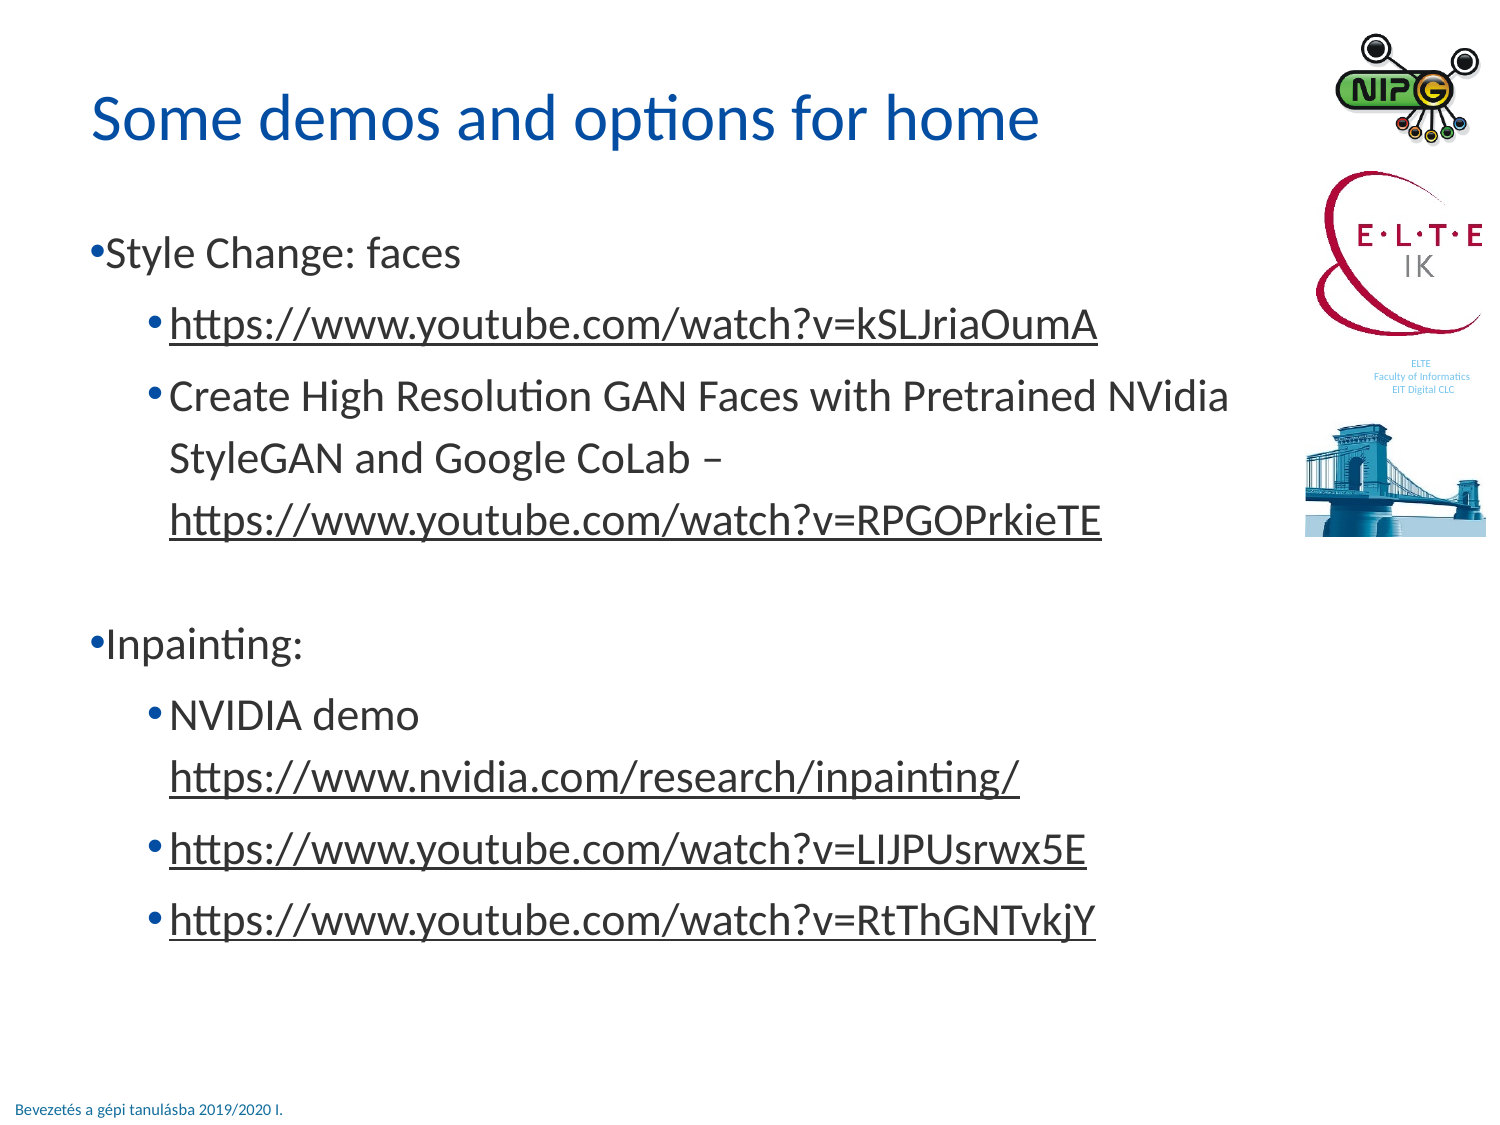

Some demos and options for home
Style Change: faces
https://www.youtube.com/watch?v=kSLJriaOumA
Create High Resolution GAN Faces with Pretrained NVidia StyleGAN and Google CoLab – https://www.youtube.com/watch?v=RPGOPrkieTE

Inpainting:
NVIDIA demo https://www.nvidia.com/research/inpainting/
https://www.youtube.com/watch?v=LIJPUsrwx5E
https://www.youtube.com/watch?v=RtThGNTvkjY